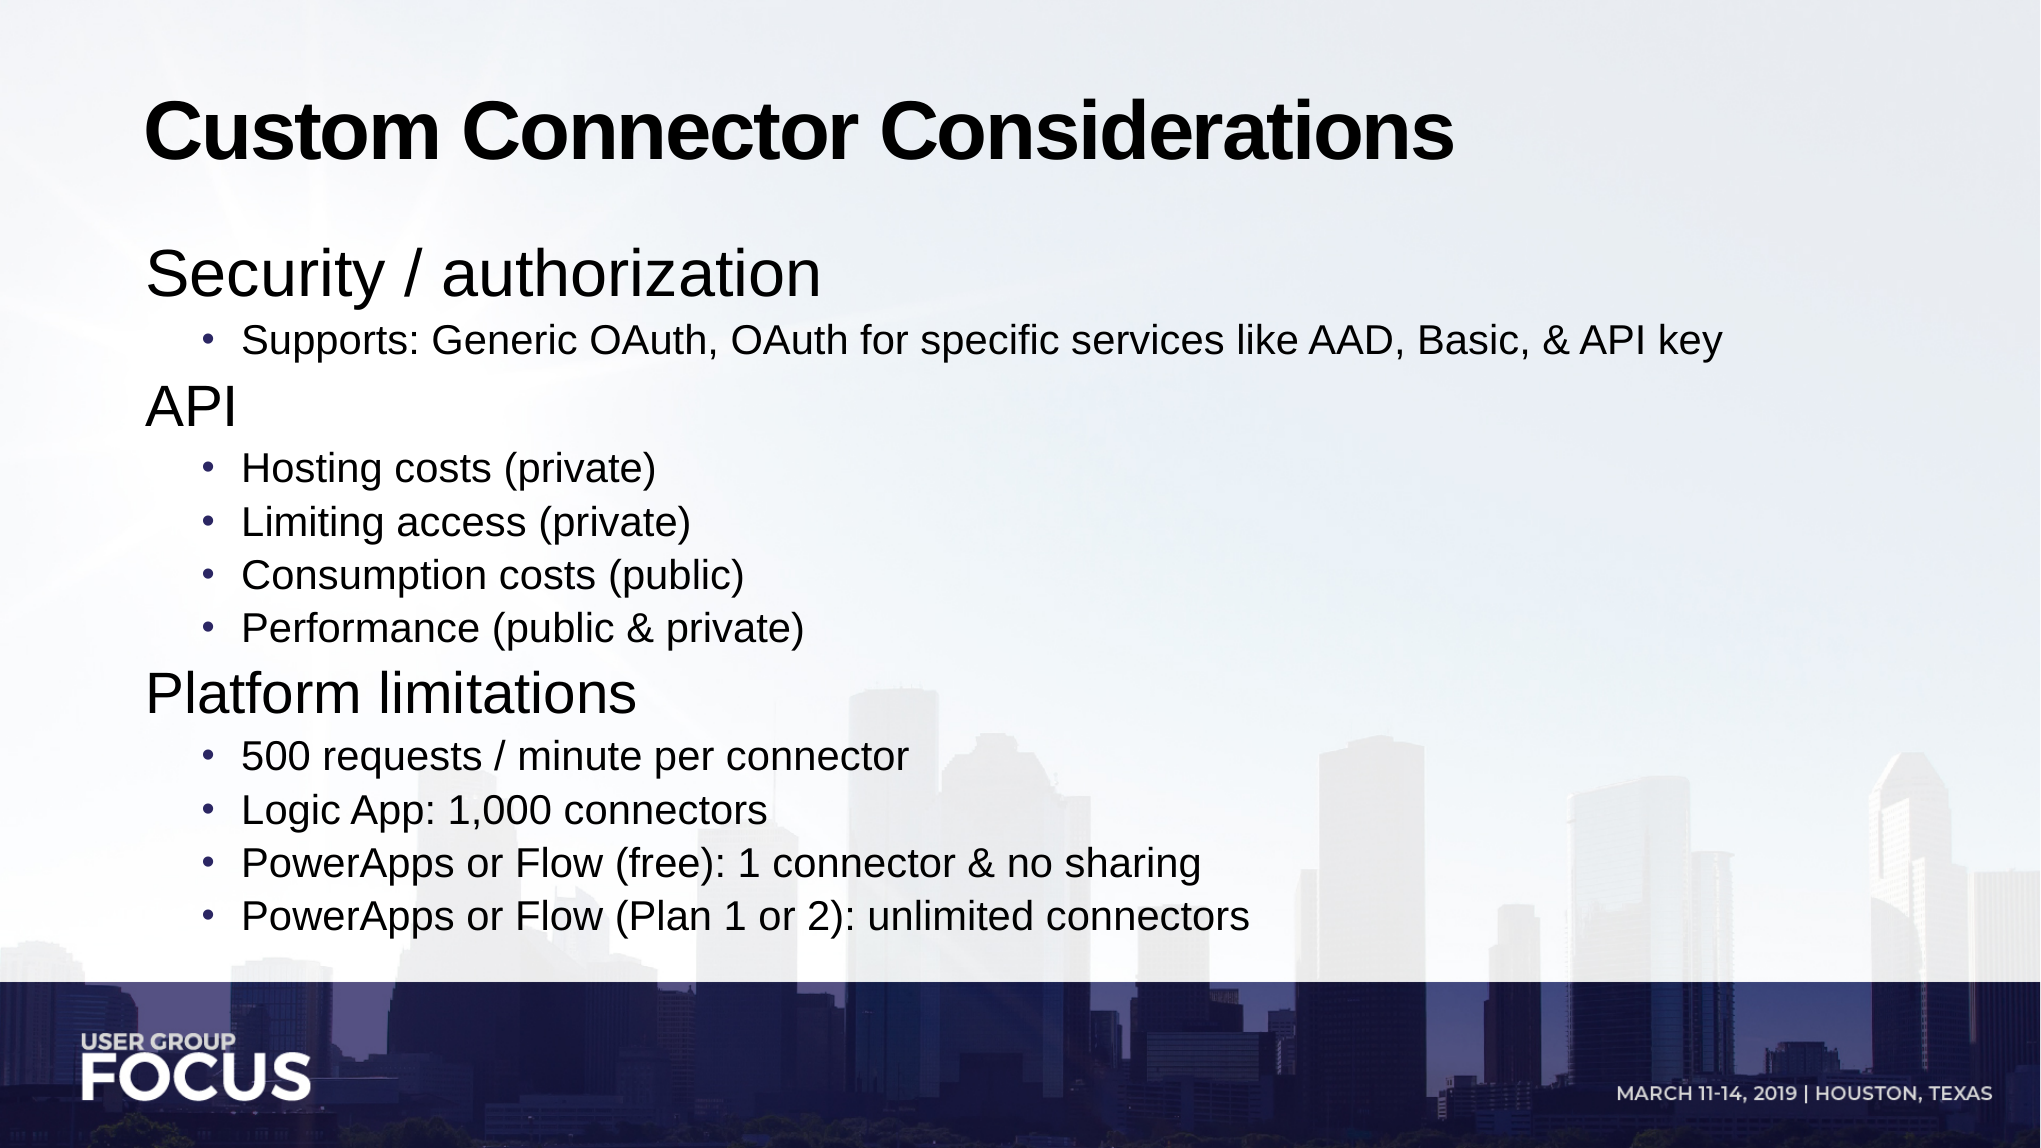

# Custom Connector Considerations
Security / authorization
Supports: Generic OAuth, OAuth for specific services like AAD, Basic, & API key
API
Hosting costs (private)
Limiting access (private)
Consumption costs (public)
Performance (public & private)
Platform limitations
500 requests / minute per connector
Logic App: 1,000 connectors
PowerApps or Flow (free): 1 connector & no sharing
PowerApps or Flow (Plan 1 or 2): unlimited connectors